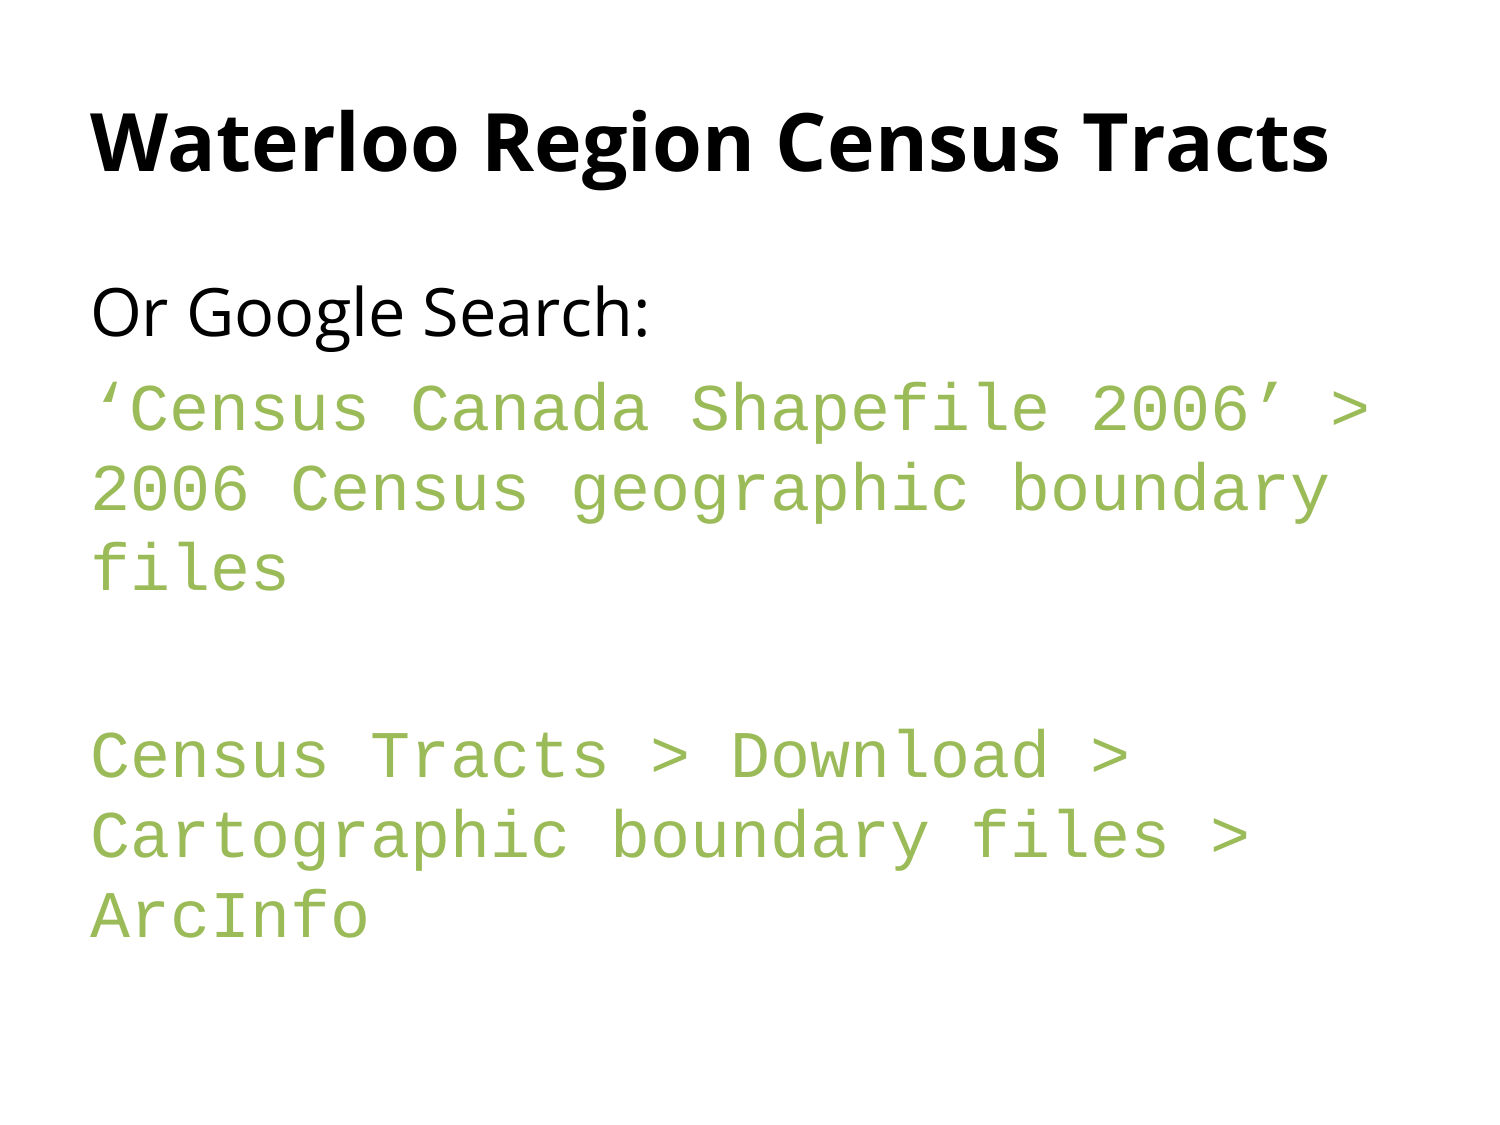

# Waterloo Region Census Tracts
Or Google Search:
‘Census Canada Shapefile 2006’ > 2006 Census geographic boundary files

Census Tracts > Download > Cartographic boundary files > ArcInfo